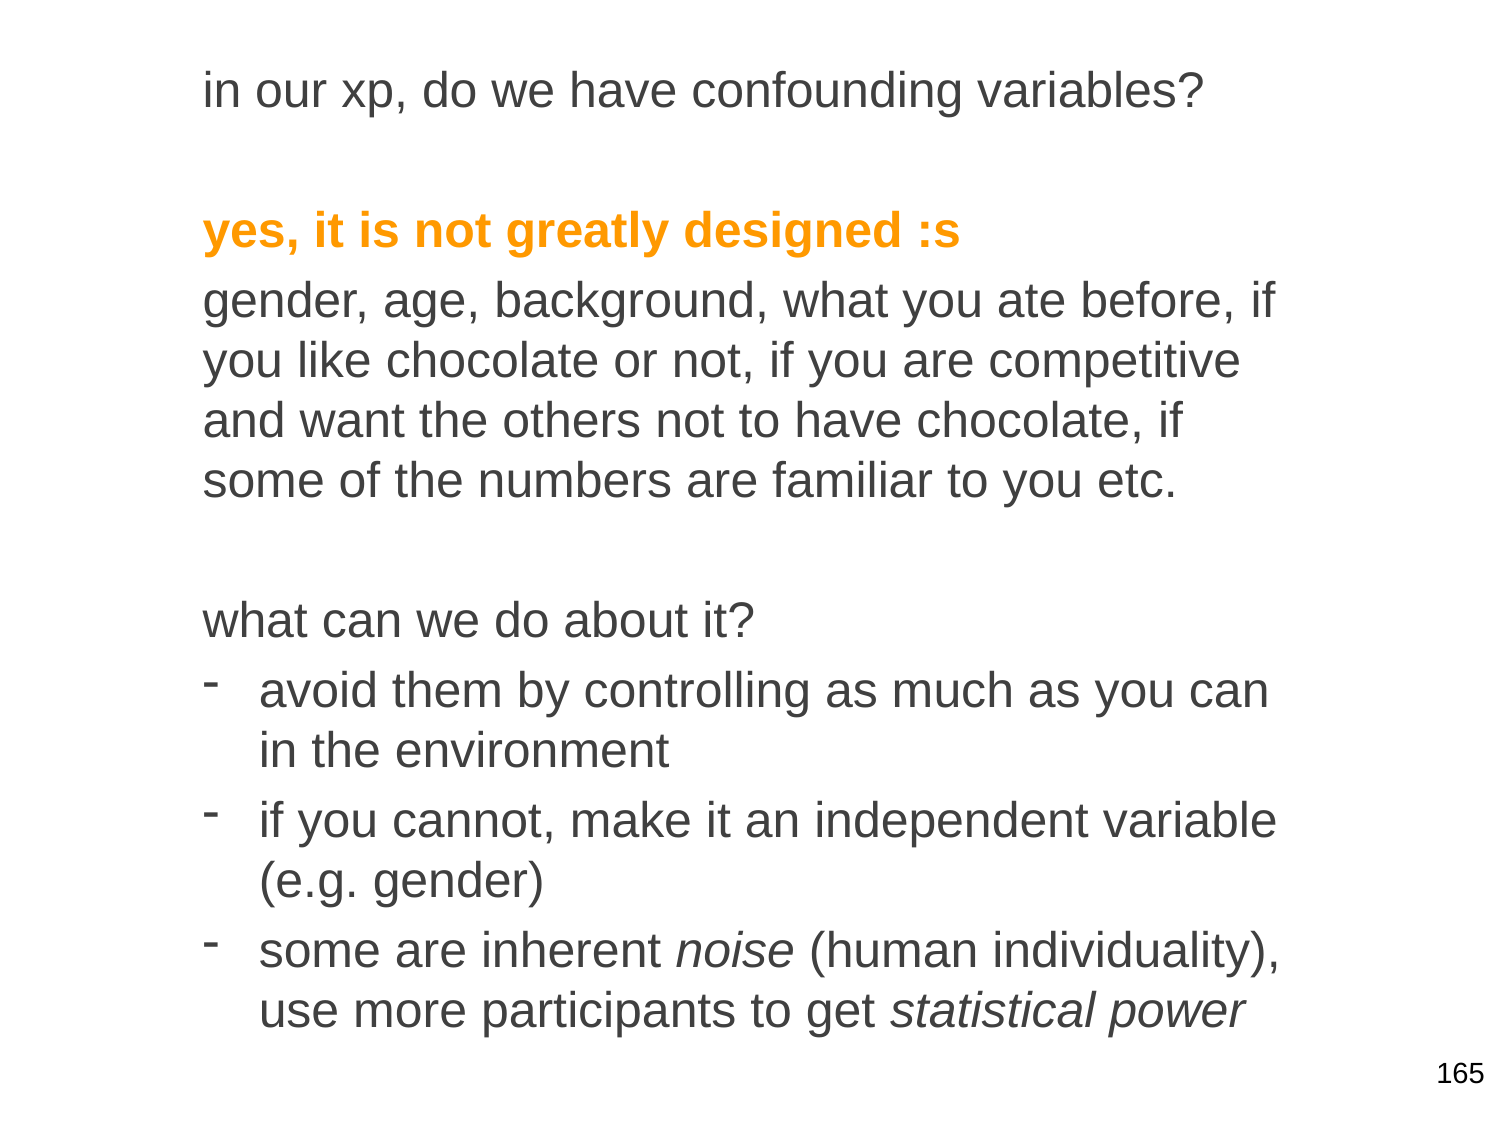

in our xp, do we have confounding variables?

yes, it is not greatly designed :s
gender, age, background, what you ate before, if you like chocolate or not, if you are competitive and want the others not to have chocolate, if some of the numbers are familiar to you etc.

what can we do about it?
avoid them by controlling as much as you can in the environment
if you cannot, make it an independent variable (e.g. gender)
some are inherent noise (human individuality), use more participants to get statistical power

165